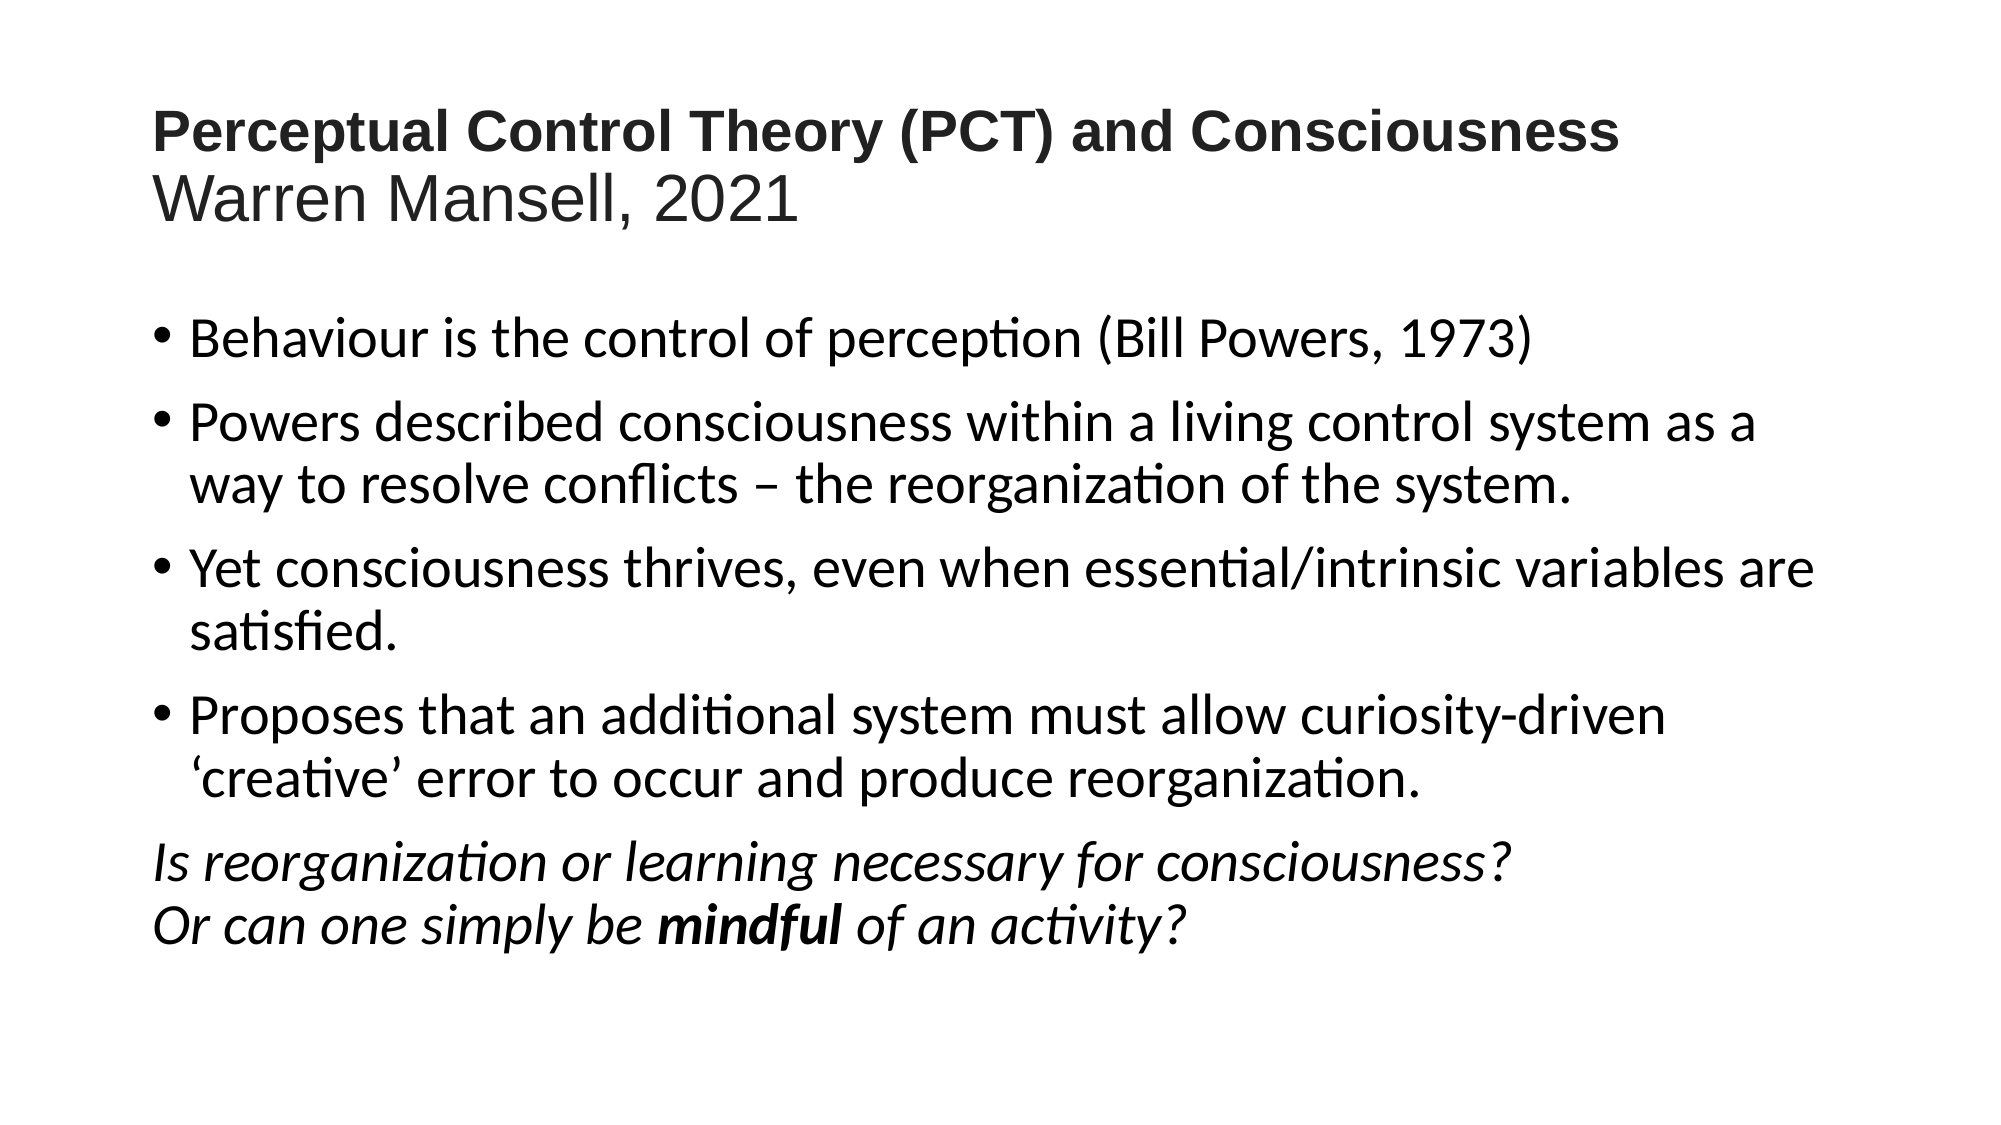

# Perceptual Control Theory (PCT) and Consciousness Warren Mansell, 2021
Behaviour is the control of perception (Bill Powers, 1973)
Powers described consciousness within a living control system as a way to resolve conflicts – the reorganization of the system.
Yet consciousness thrives, even when essential/intrinsic variables are satisfied.
Proposes that an additional system must allow curiosity-driven ‘creative’ error to occur and produce reorganization.
Is reorganization or learning necessary for consciousness?
Or can one simply be mindful of an activity?